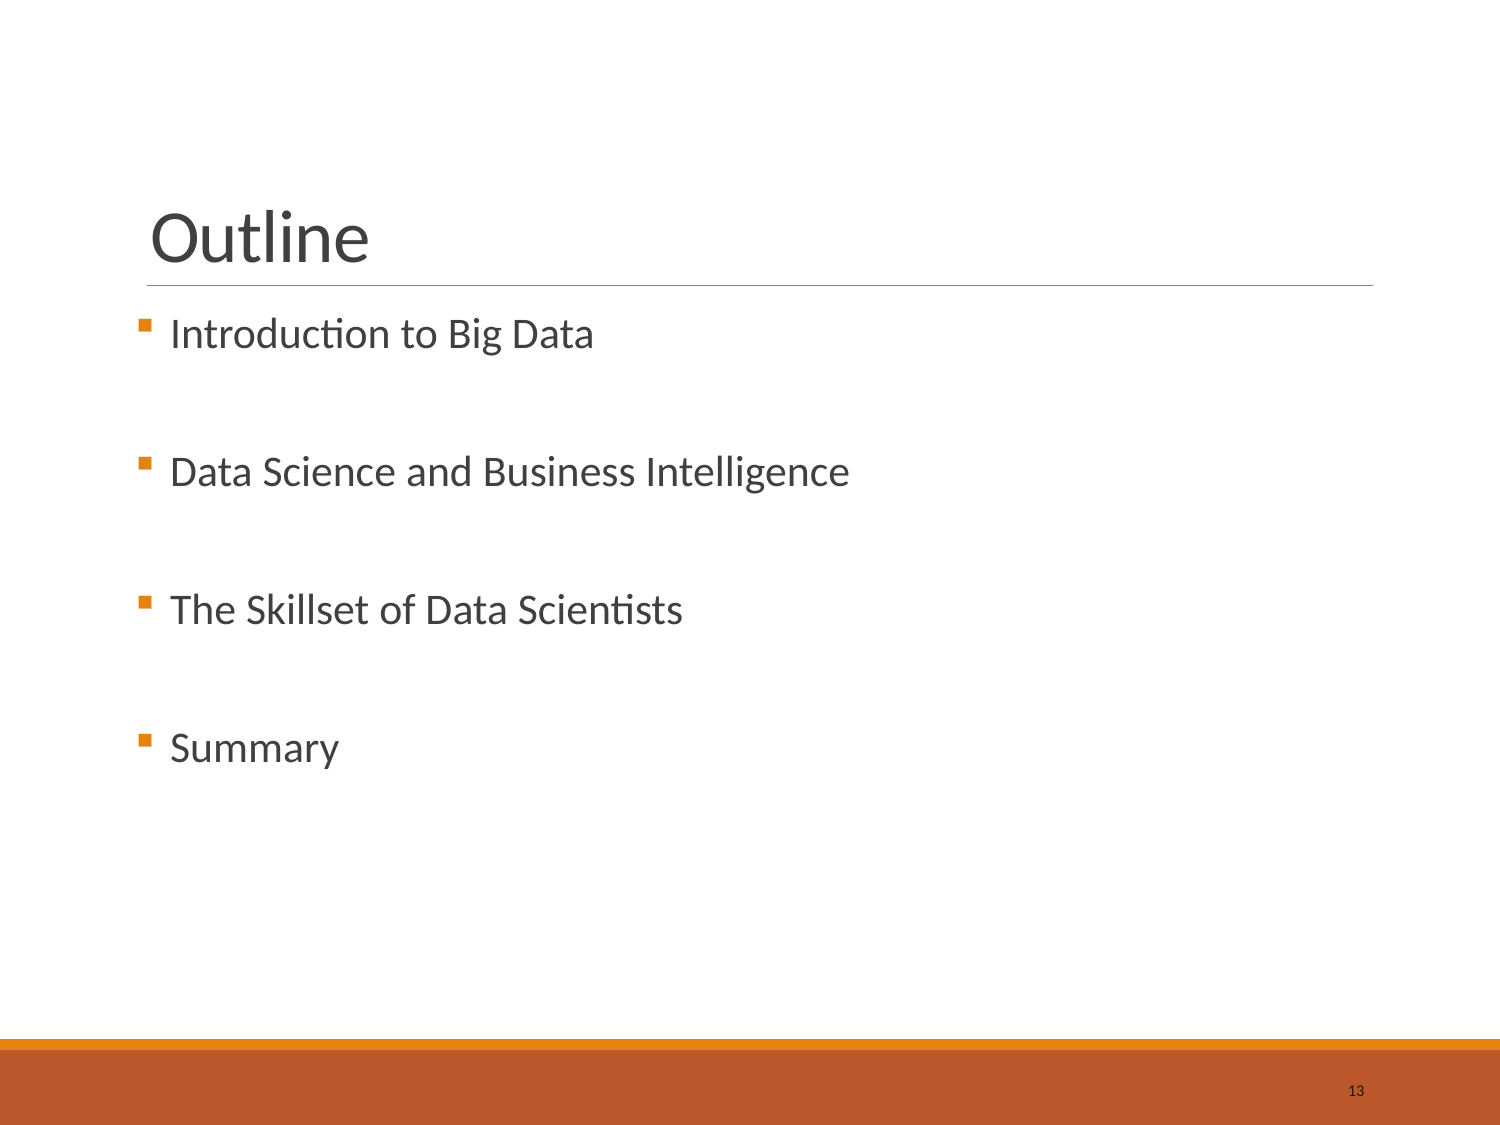

# Outline
Introduction to Big Data

Data Science and Business Intelligence

The Skillset of Data Scientists

Summary
13